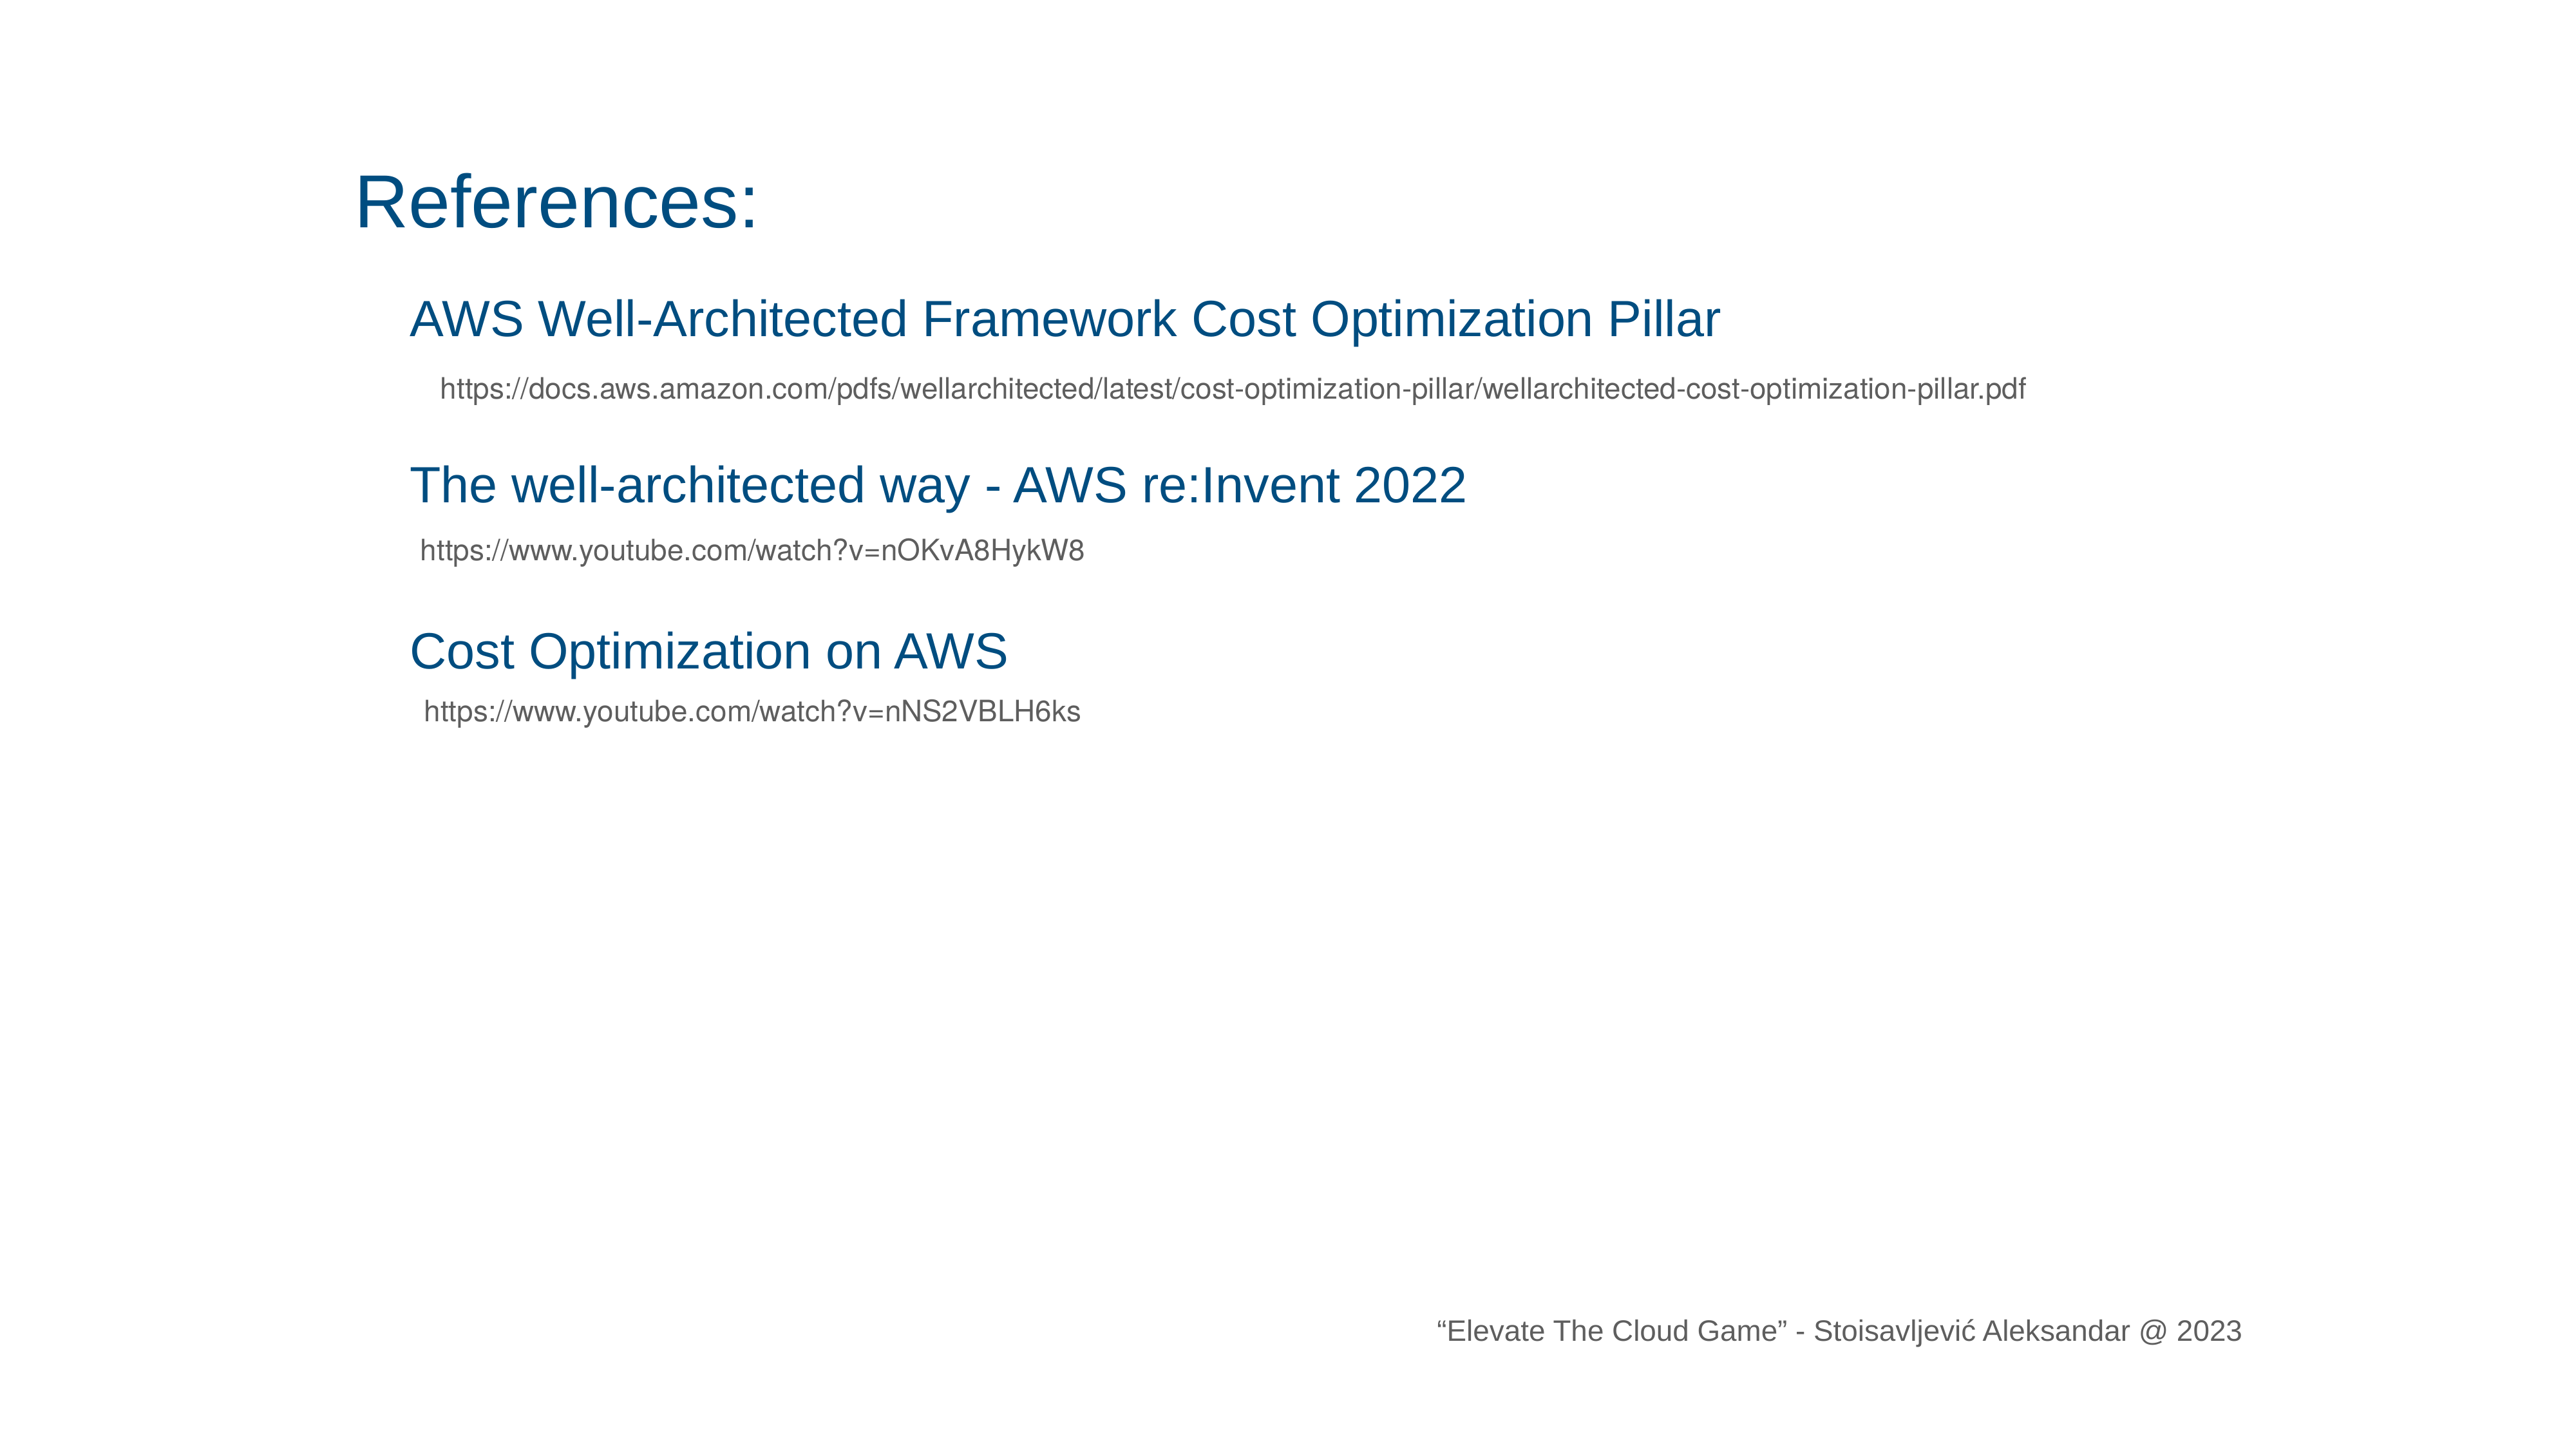

References:
AWS Well-Architected Framework Cost Optimization Pillar
https://docs.aws.amazon.com/pdfs/wellarchitected/latest/cost-optimization-pillar/wellarchitected-cost-optimization-pillar.pdf
The well-architected way - AWS re:Invent 2022
https://www.youtube.com/watch?v=nOKvA8HykW8
Cost Optimization on AWS
https://www.youtube.com/watch?v=nNS2VBLH6ks
“Elevate The Cloud Game” - Stoisavljević Aleksandar @ 2023